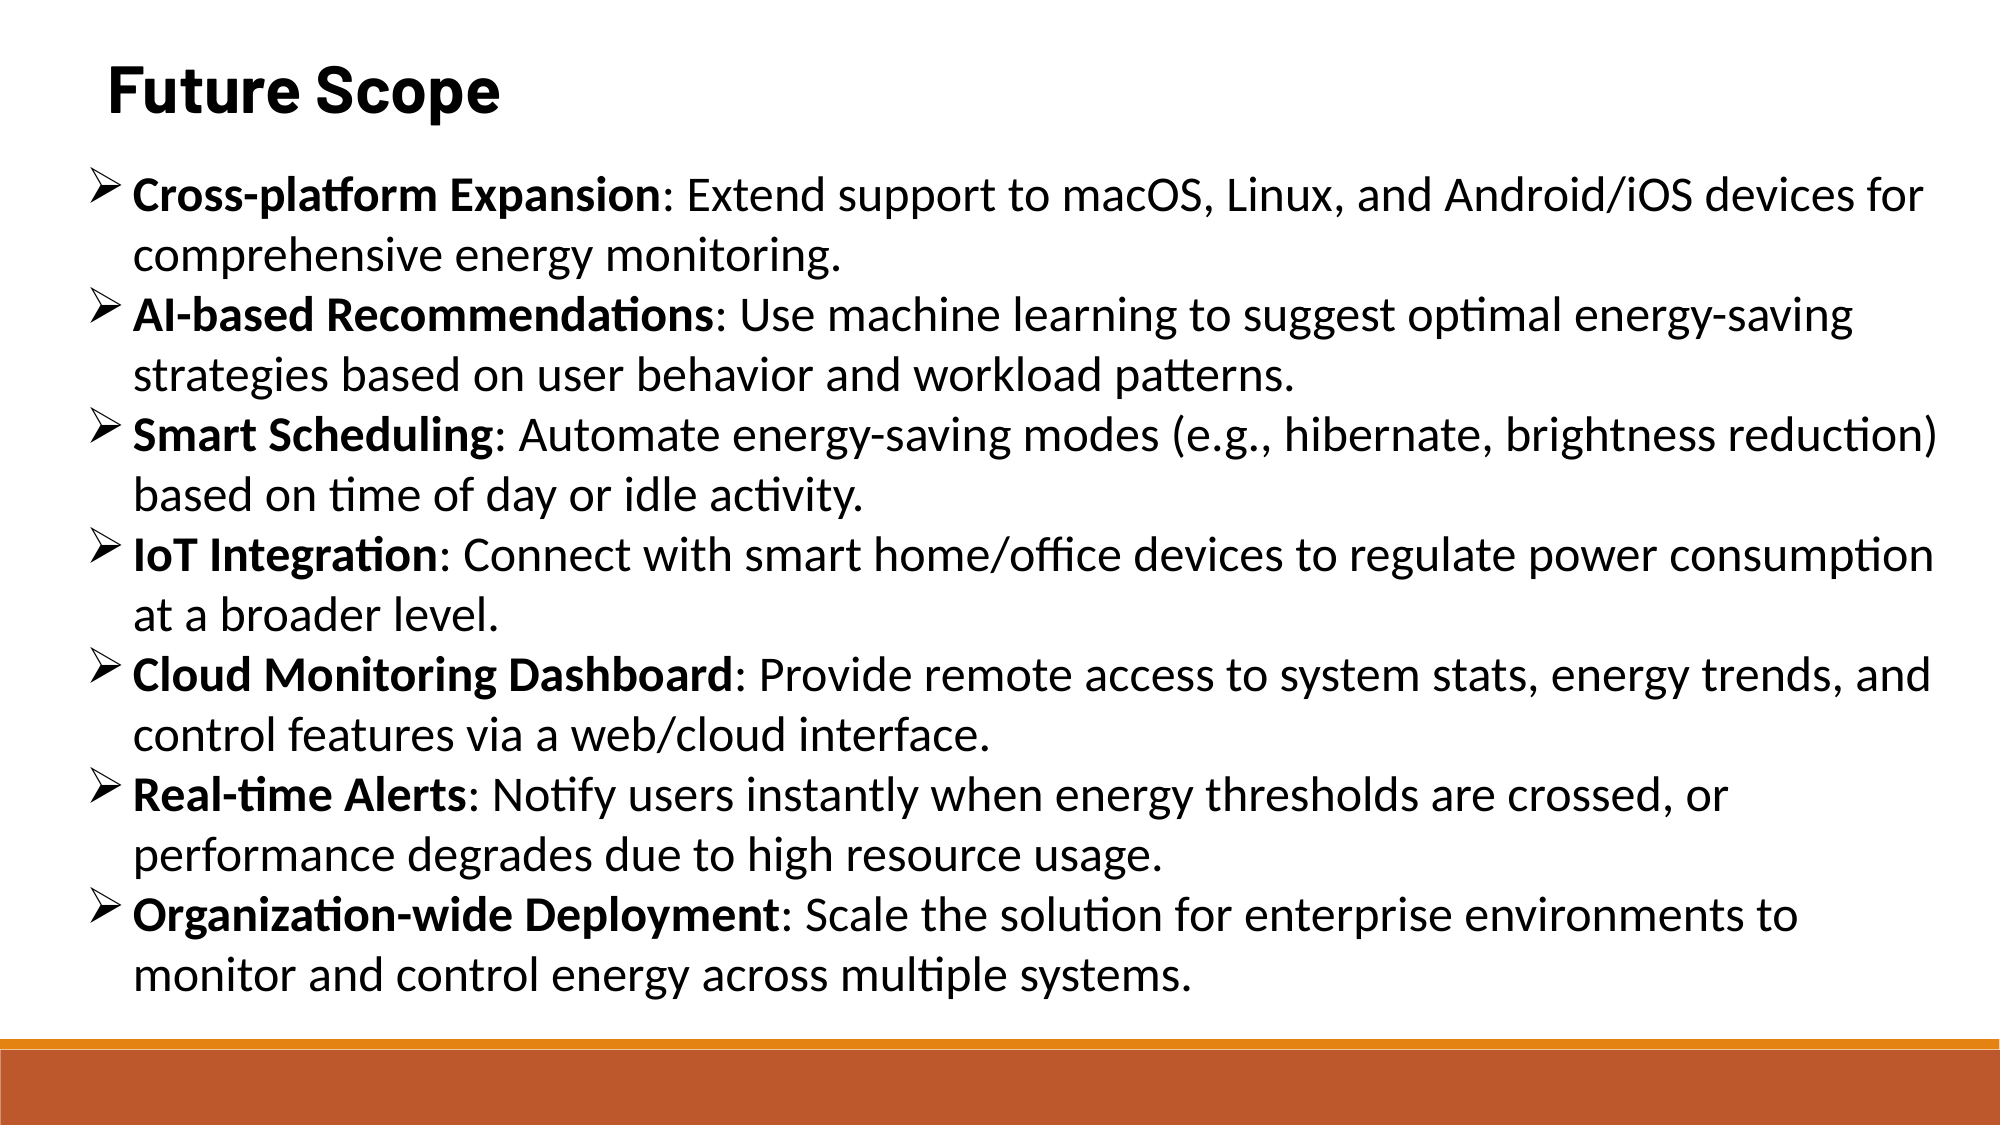

Future Scope
Cross-platform Expansion: Extend support to macOS, Linux, and Android/iOS devices for comprehensive energy monitoring.
AI-based Recommendations: Use machine learning to suggest optimal energy-saving strategies based on user behavior and workload patterns.
Smart Scheduling: Automate energy-saving modes (e.g., hibernate, brightness reduction) based on time of day or idle activity.
IoT Integration: Connect with smart home/office devices to regulate power consumption at a broader level.
Cloud Monitoring Dashboard: Provide remote access to system stats, energy trends, and control features via a web/cloud interface.
Real-time Alerts: Notify users instantly when energy thresholds are crossed, or performance degrades due to high resource usage.
Organization-wide Deployment: Scale the solution for enterprise environments to monitor and control energy across multiple systems.